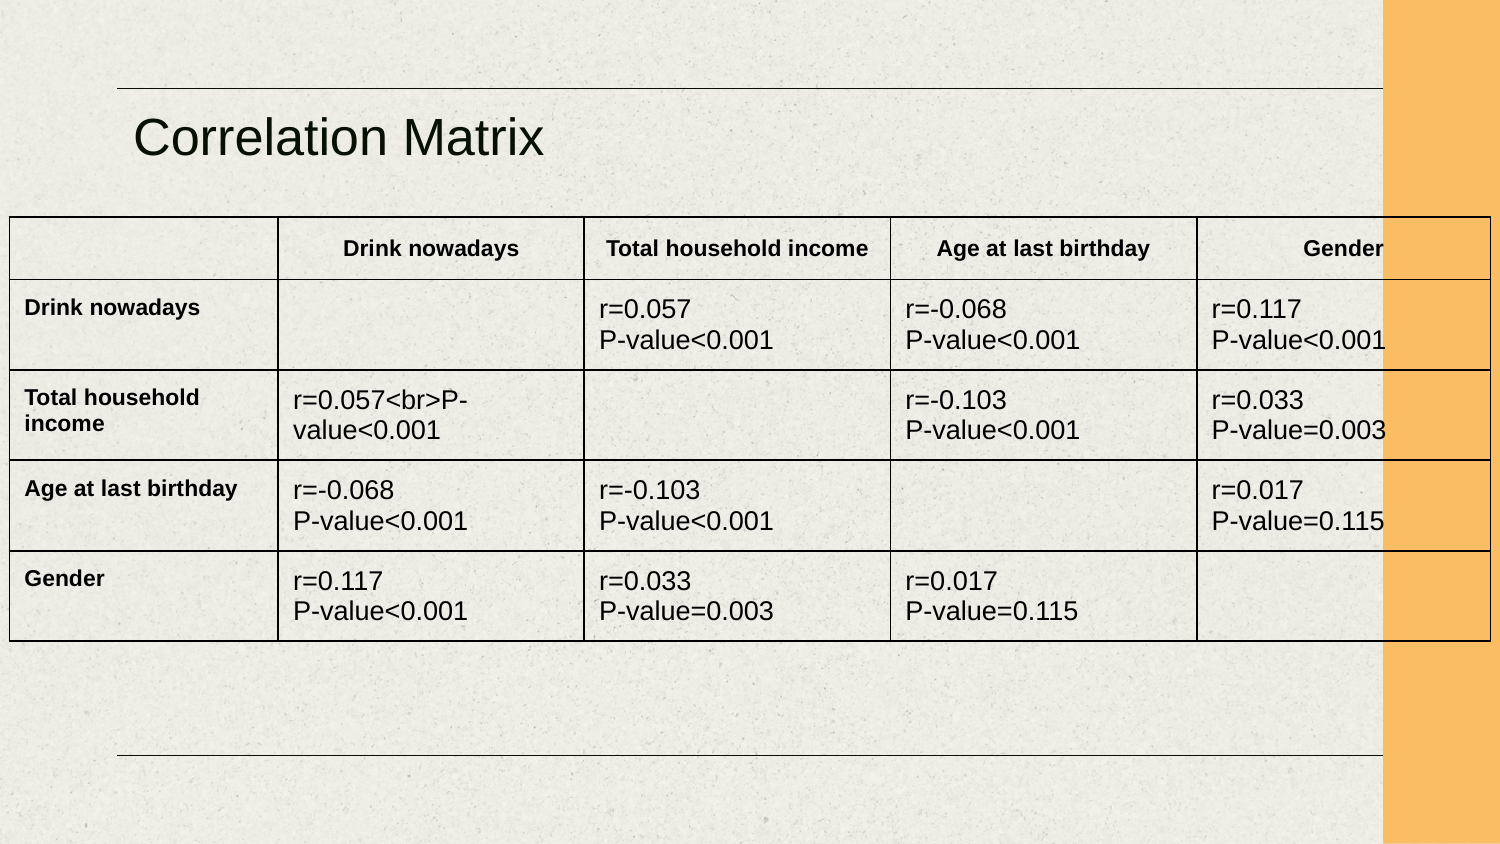

# Correlation Matrix
|  | Drink nowadays | Total household income | Age at last birthday | Gender |
| --- | --- | --- | --- | --- |
| Drink nowadays |  | r=0.057 P-value<0.001 | r=-0.068 P-value<0.001 | r=0.117 P-value<0.001 |
| Total household income | r=0.057<br>P-value<0.001 |  | r=-0.103 P-value<0.001 | r=0.033 P-value=0.003 |
| Age at last birthday | r=-0.068 P-value<0.001 | r=-0.103 P-value<0.001 |  | r=0.017 P-value=0.115 |
| Gender | r=0.117 P-value<0.001 | r=0.033 P-value=0.003 | r=0.017 P-value=0.115 |  |